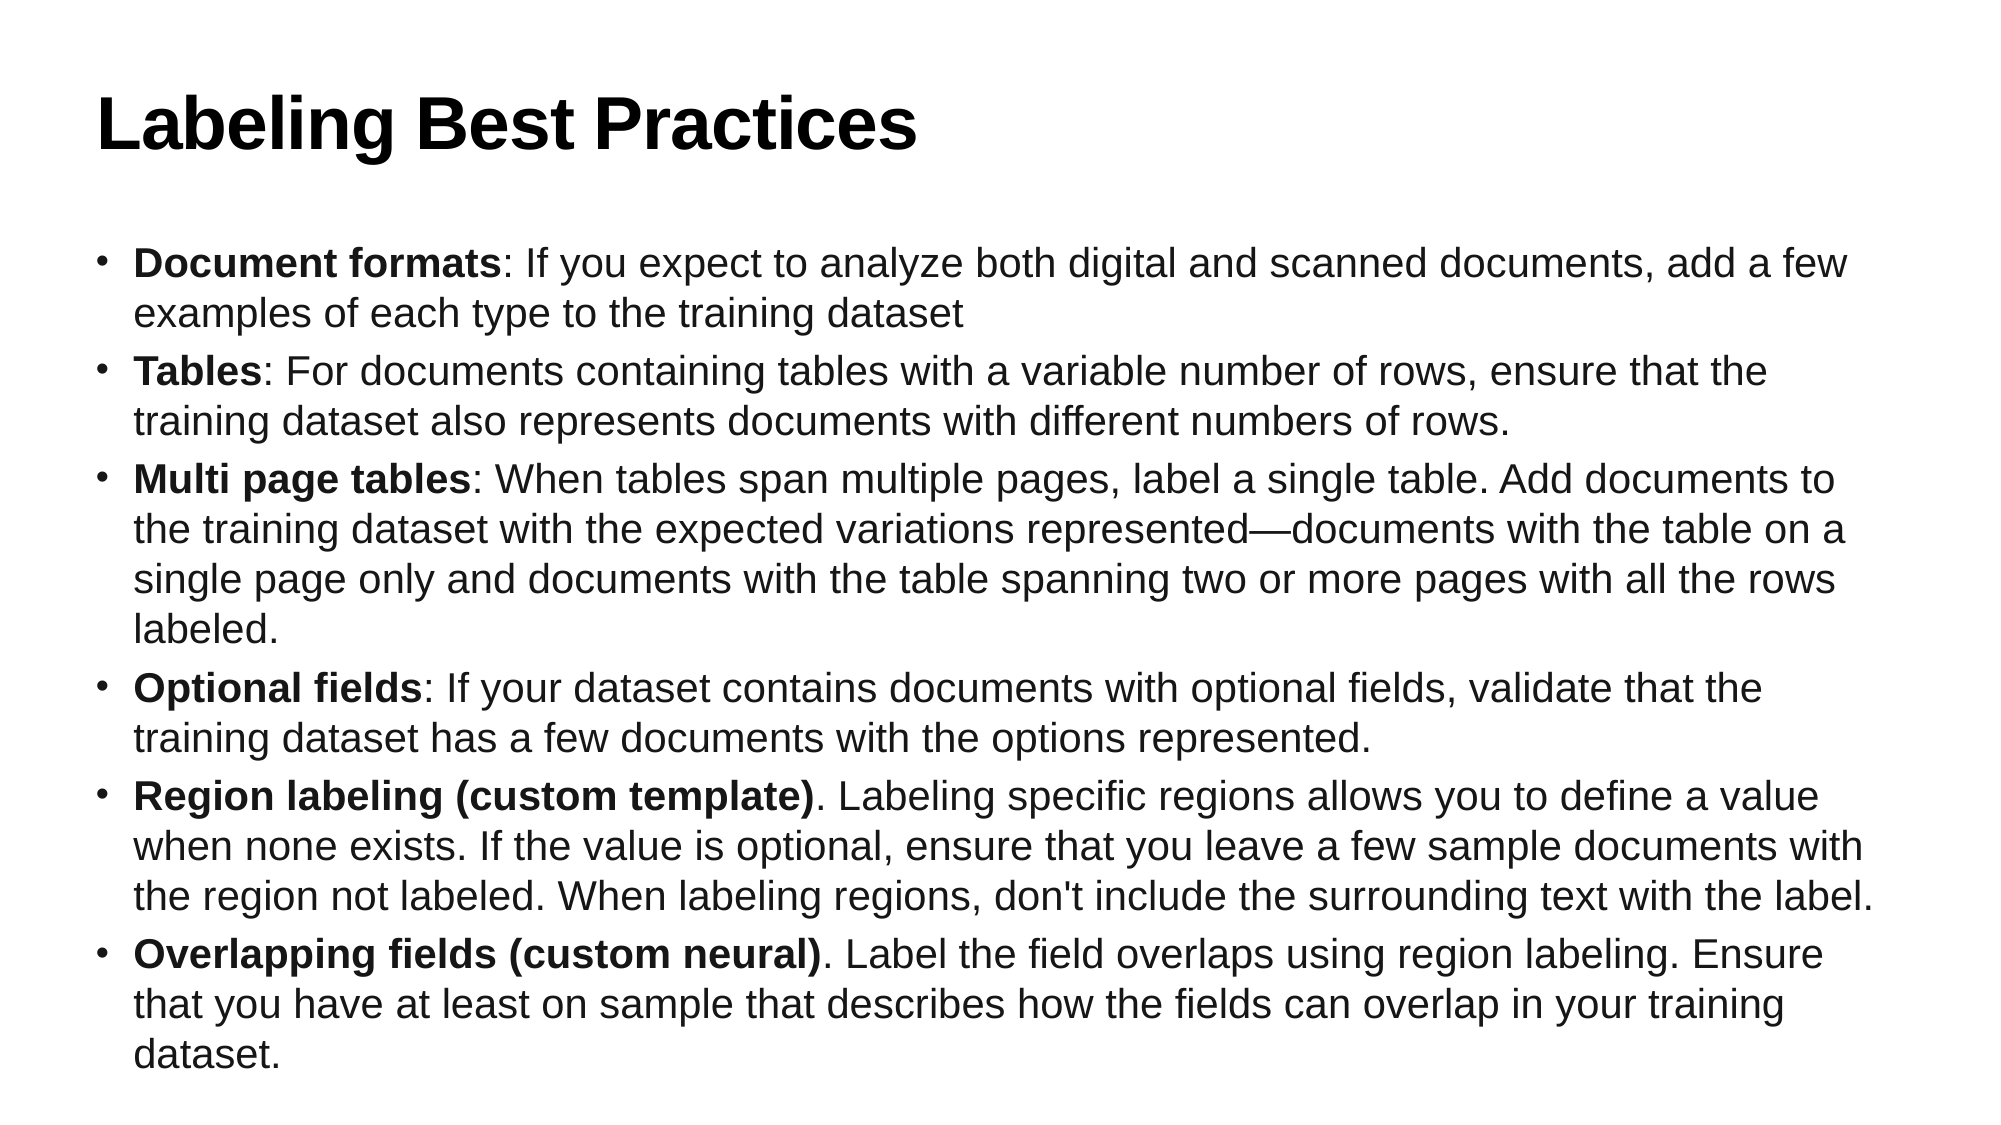

# Labeling Best Practices
Document formats: If you expect to analyze both digital and scanned documents, add a few examples of each type to the training dataset
Tables: For documents containing tables with a variable number of rows, ensure that the training dataset also represents documents with different numbers of rows.
Multi page tables: When tables span multiple pages, label a single table. Add documents to the training dataset with the expected variations represented—documents with the table on a single page only and documents with the table spanning two or more pages with all the rows labeled.
Optional fields: If your dataset contains documents with optional fields, validate that the training dataset has a few documents with the options represented.
Region labeling (custom template). Labeling specific regions allows you to define a value when none exists. If the value is optional, ensure that you leave a few sample documents with the region not labeled. When labeling regions, don't include the surrounding text with the label.
Overlapping fields (custom neural). Label the field overlaps using region labeling. Ensure that you have at least on sample that describes how the fields can overlap in your training dataset.